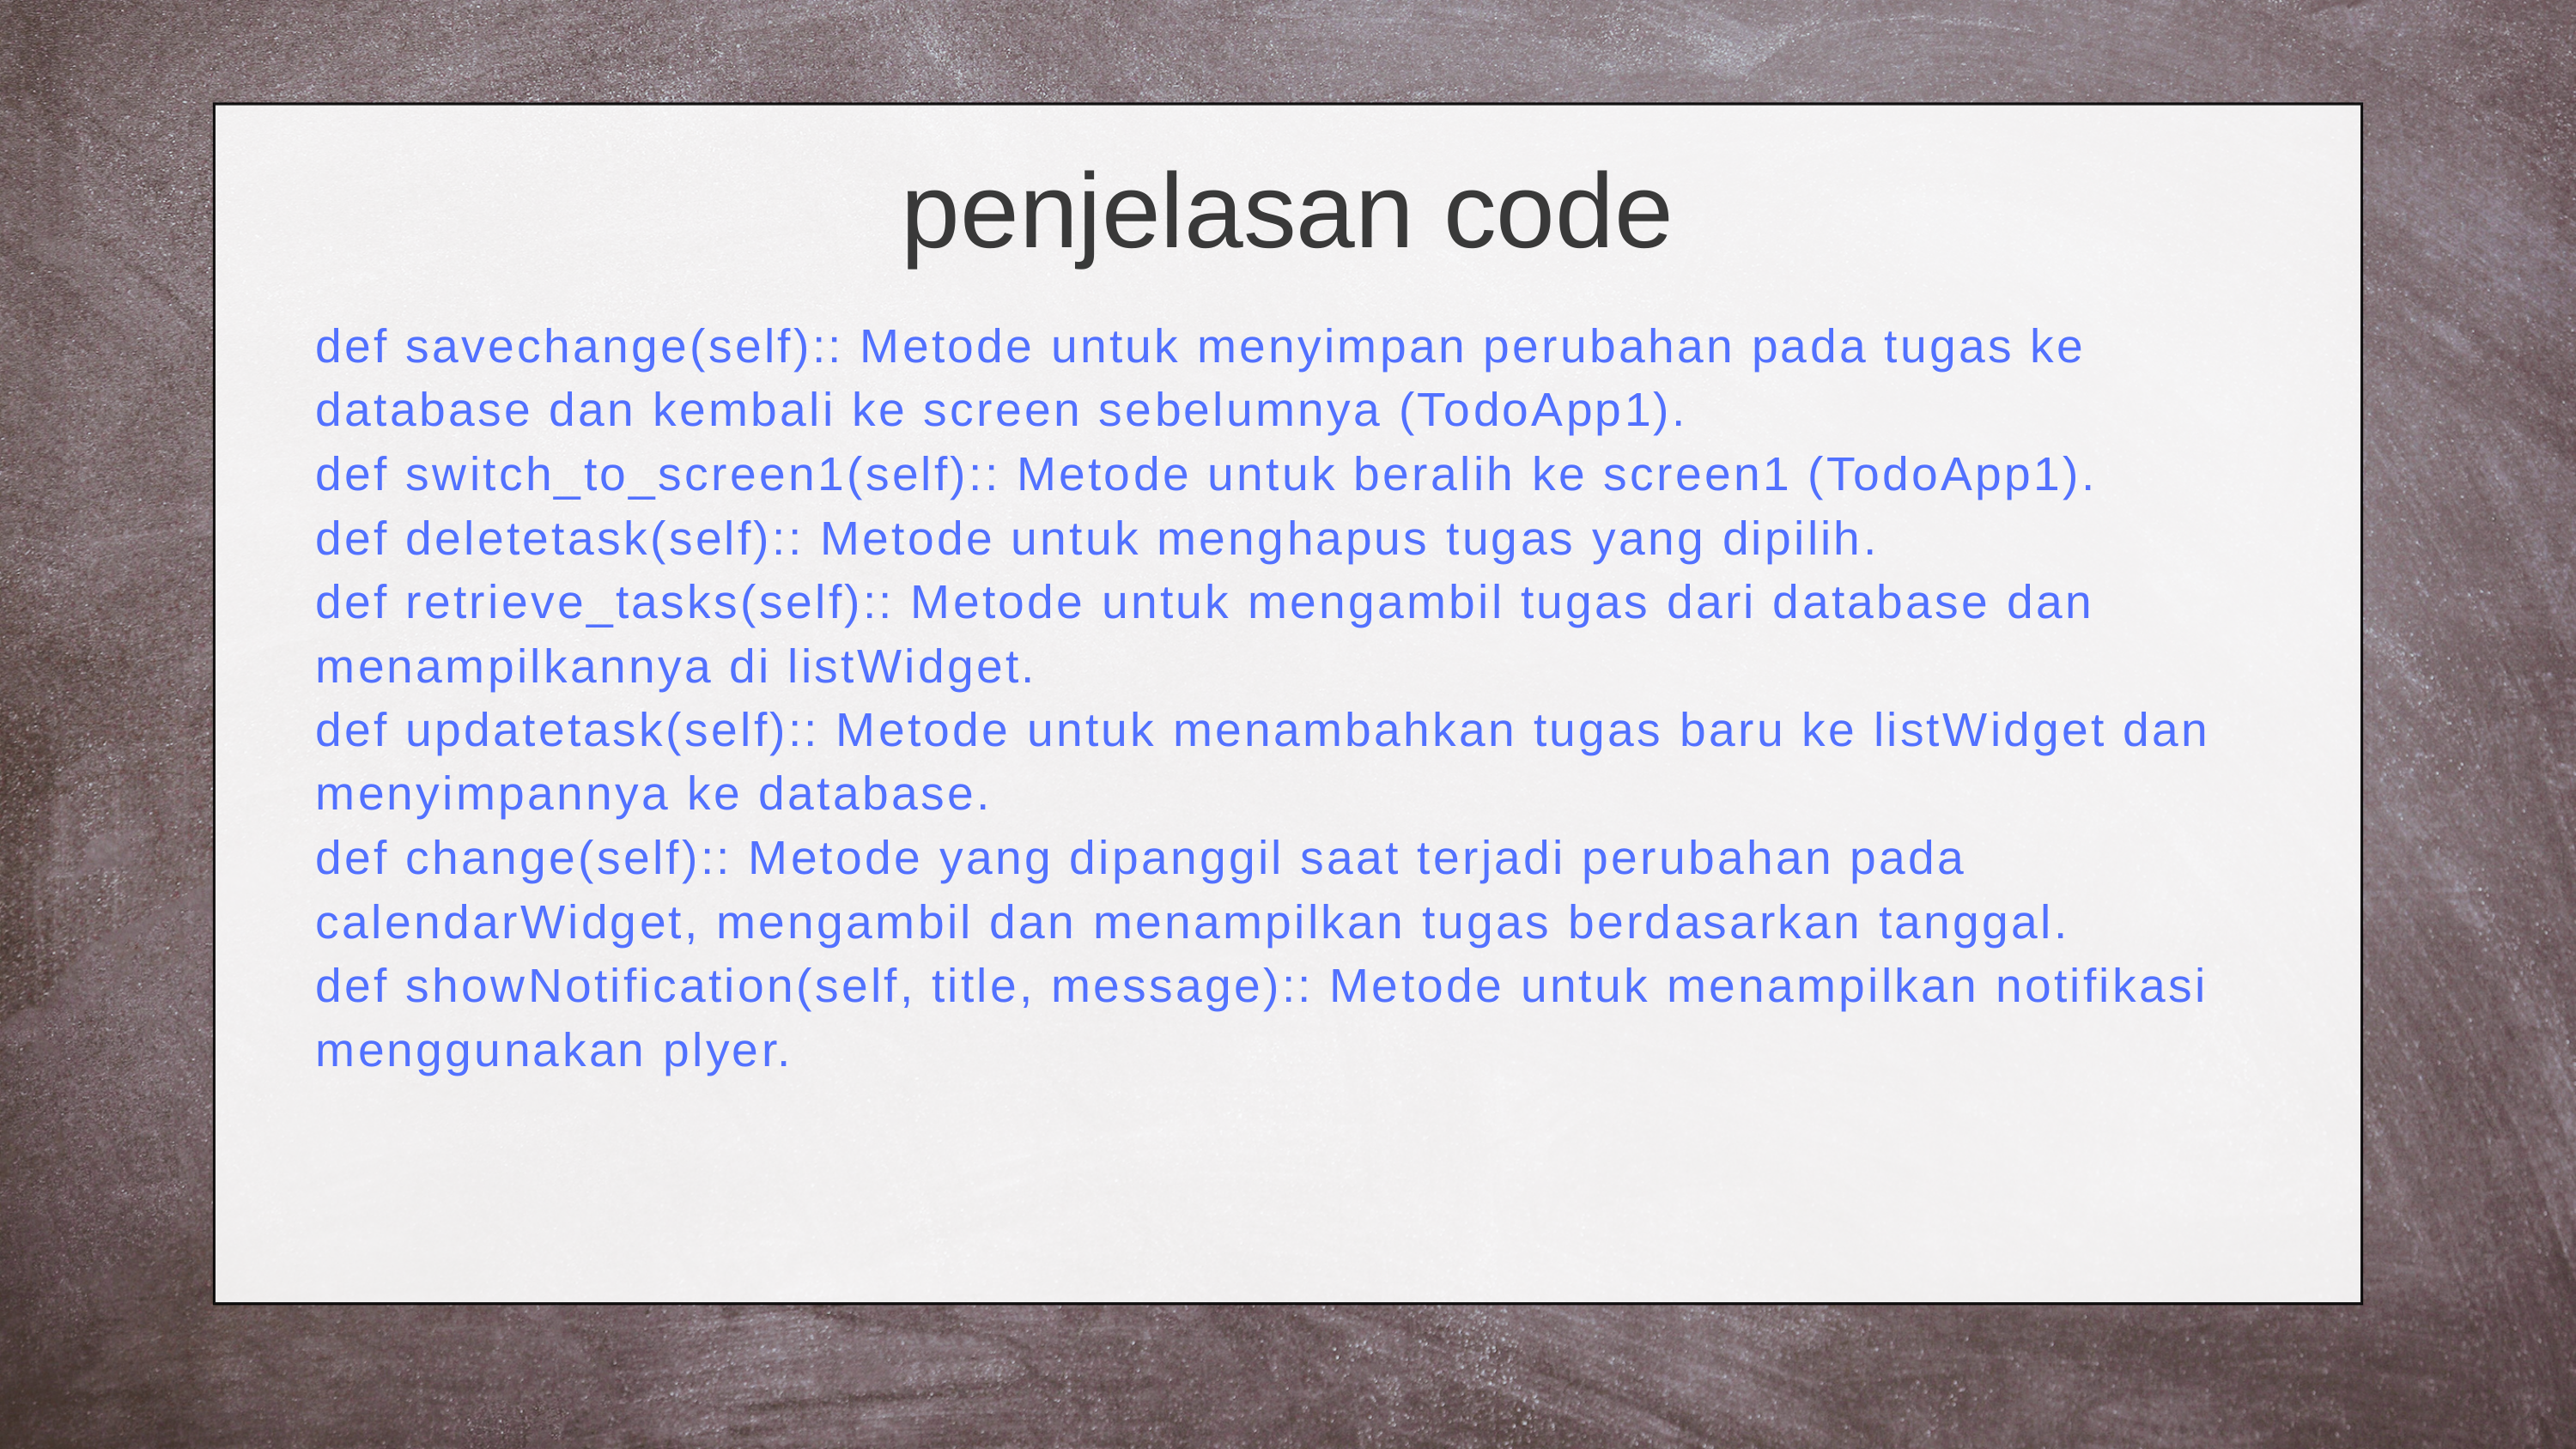

penjelasan code
def savechange(self):: Metode untuk menyimpan perubahan pada tugas ke database dan kembali ke screen sebelumnya (TodoApp1).
def switch_to_screen1(self):: Metode untuk beralih ke screen1 (TodoApp1).
def deletetask(self):: Metode untuk menghapus tugas yang dipilih.
def retrieve_tasks(self):: Metode untuk mengambil tugas dari database dan menampilkannya di listWidget.
def updatetask(self):: Metode untuk menambahkan tugas baru ke listWidget dan menyimpannya ke database.
def change(self):: Metode yang dipanggil saat terjadi perubahan pada calendarWidget, mengambil dan menampilkan tugas berdasarkan tanggal.
def showNotification(self, title, message):: Metode untuk menampilkan notifikasi menggunakan plyer.